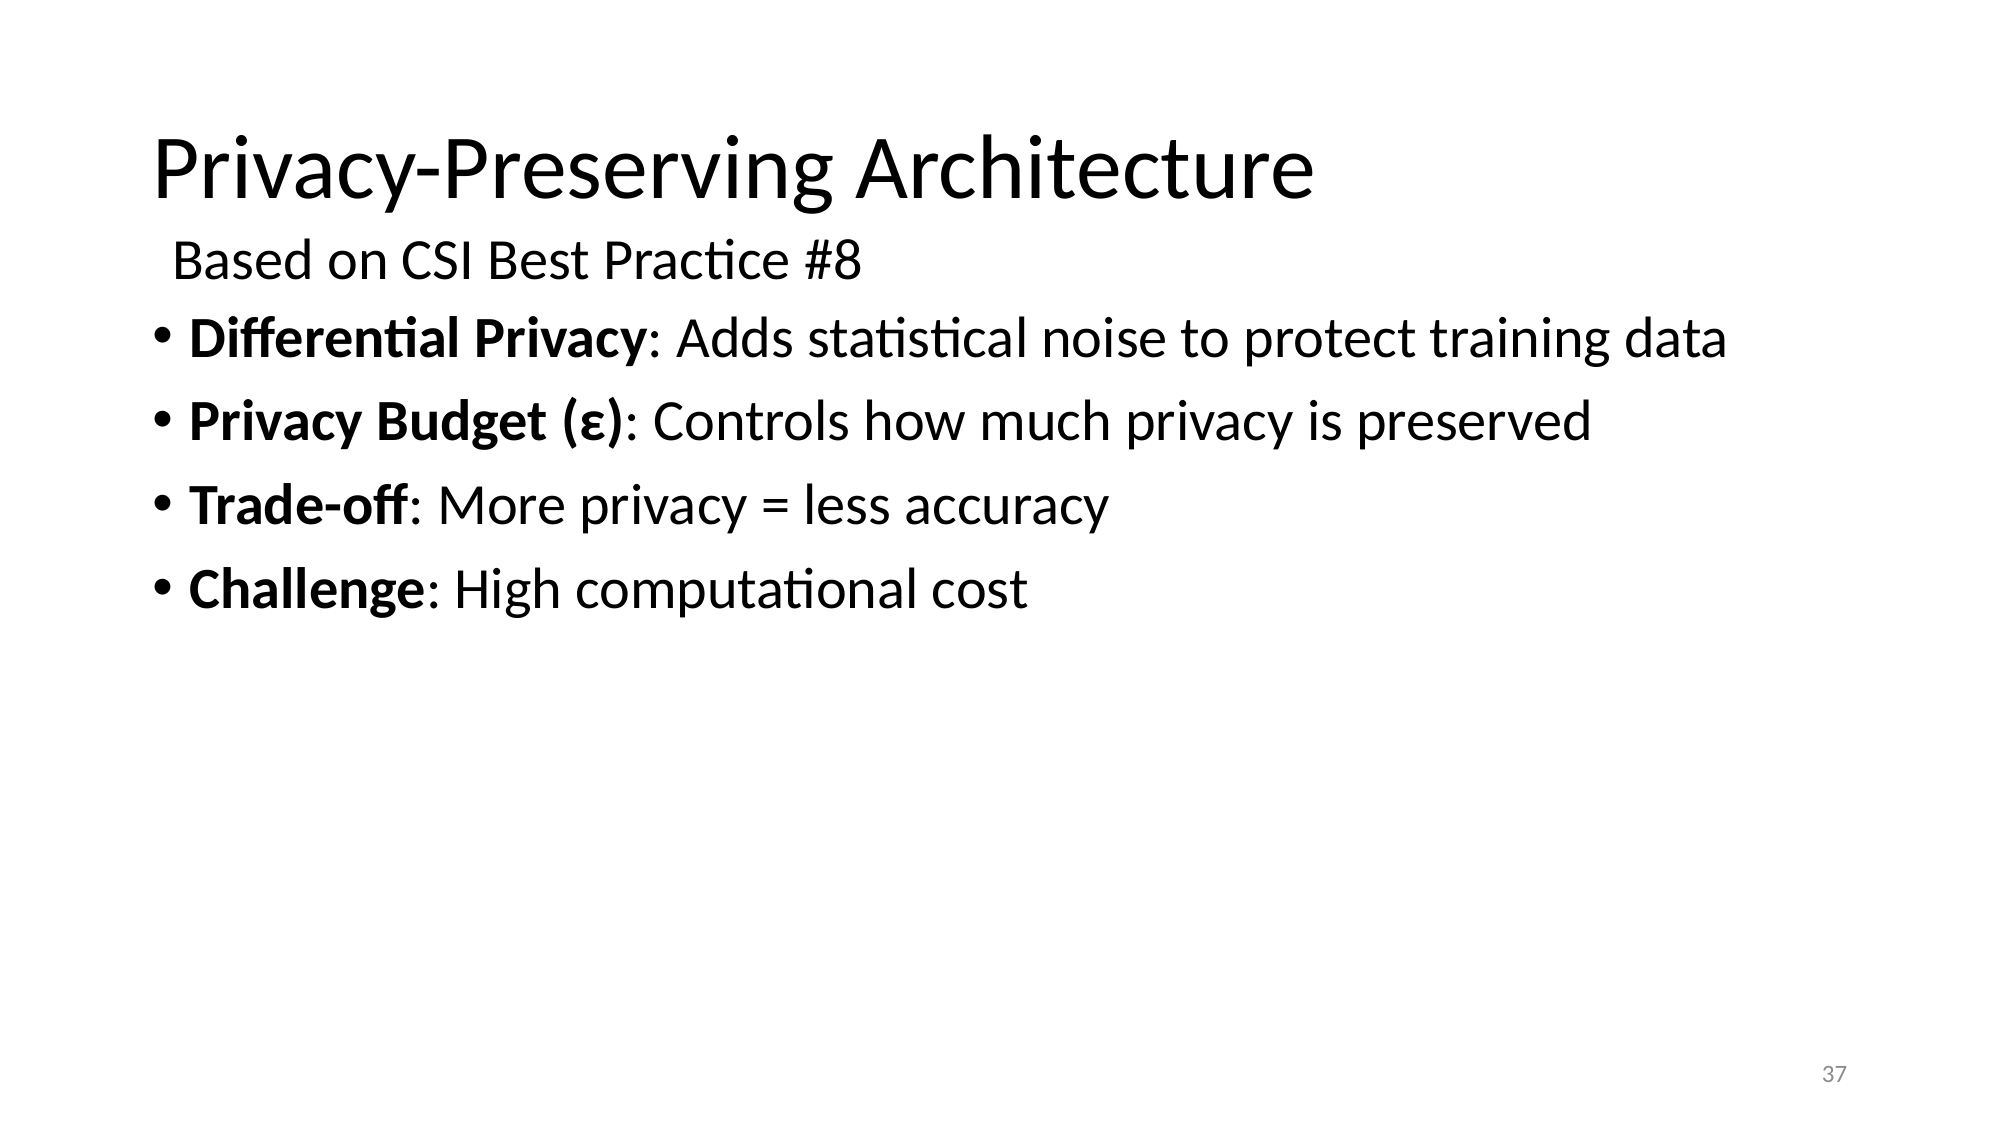

# Privacy-Preserving Architecture
Based on CSI Best Practice #8
Differential Privacy: Adds statistical noise to protect training data
Privacy Budget (ε): Controls how much privacy is preserved
Trade-off: More privacy = less accuracy
Challenge: High computational cost

37